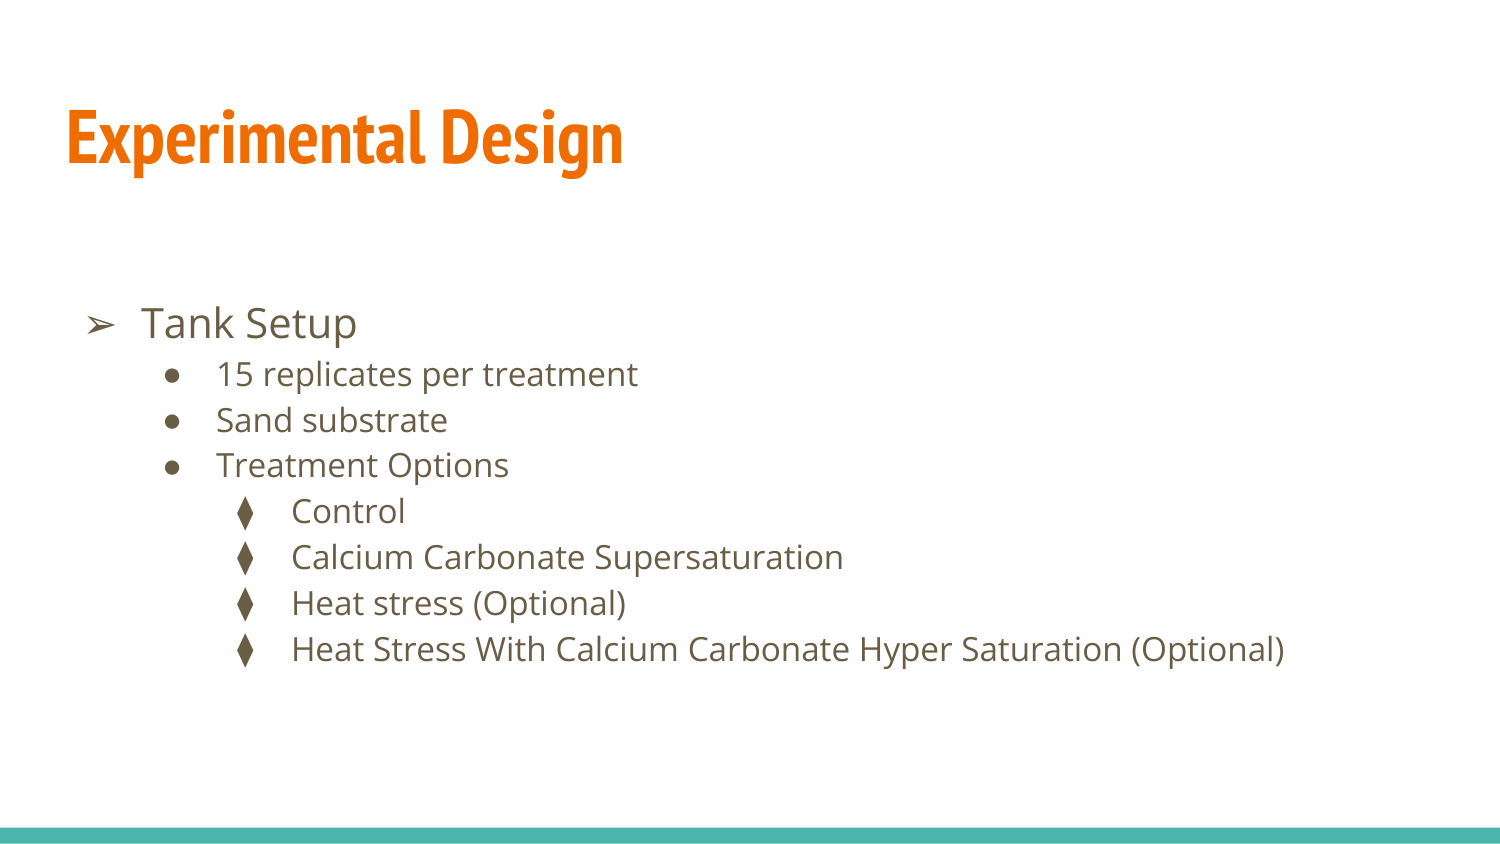

# Experimental Design
Tank Setup
15 replicates per treatment
Sand substrate
Treatment Options
Control
Calcium Carbonate Supersaturation
Heat stress (Optional)
Heat Stress With Calcium Carbonate Hyper Saturation (Optional)